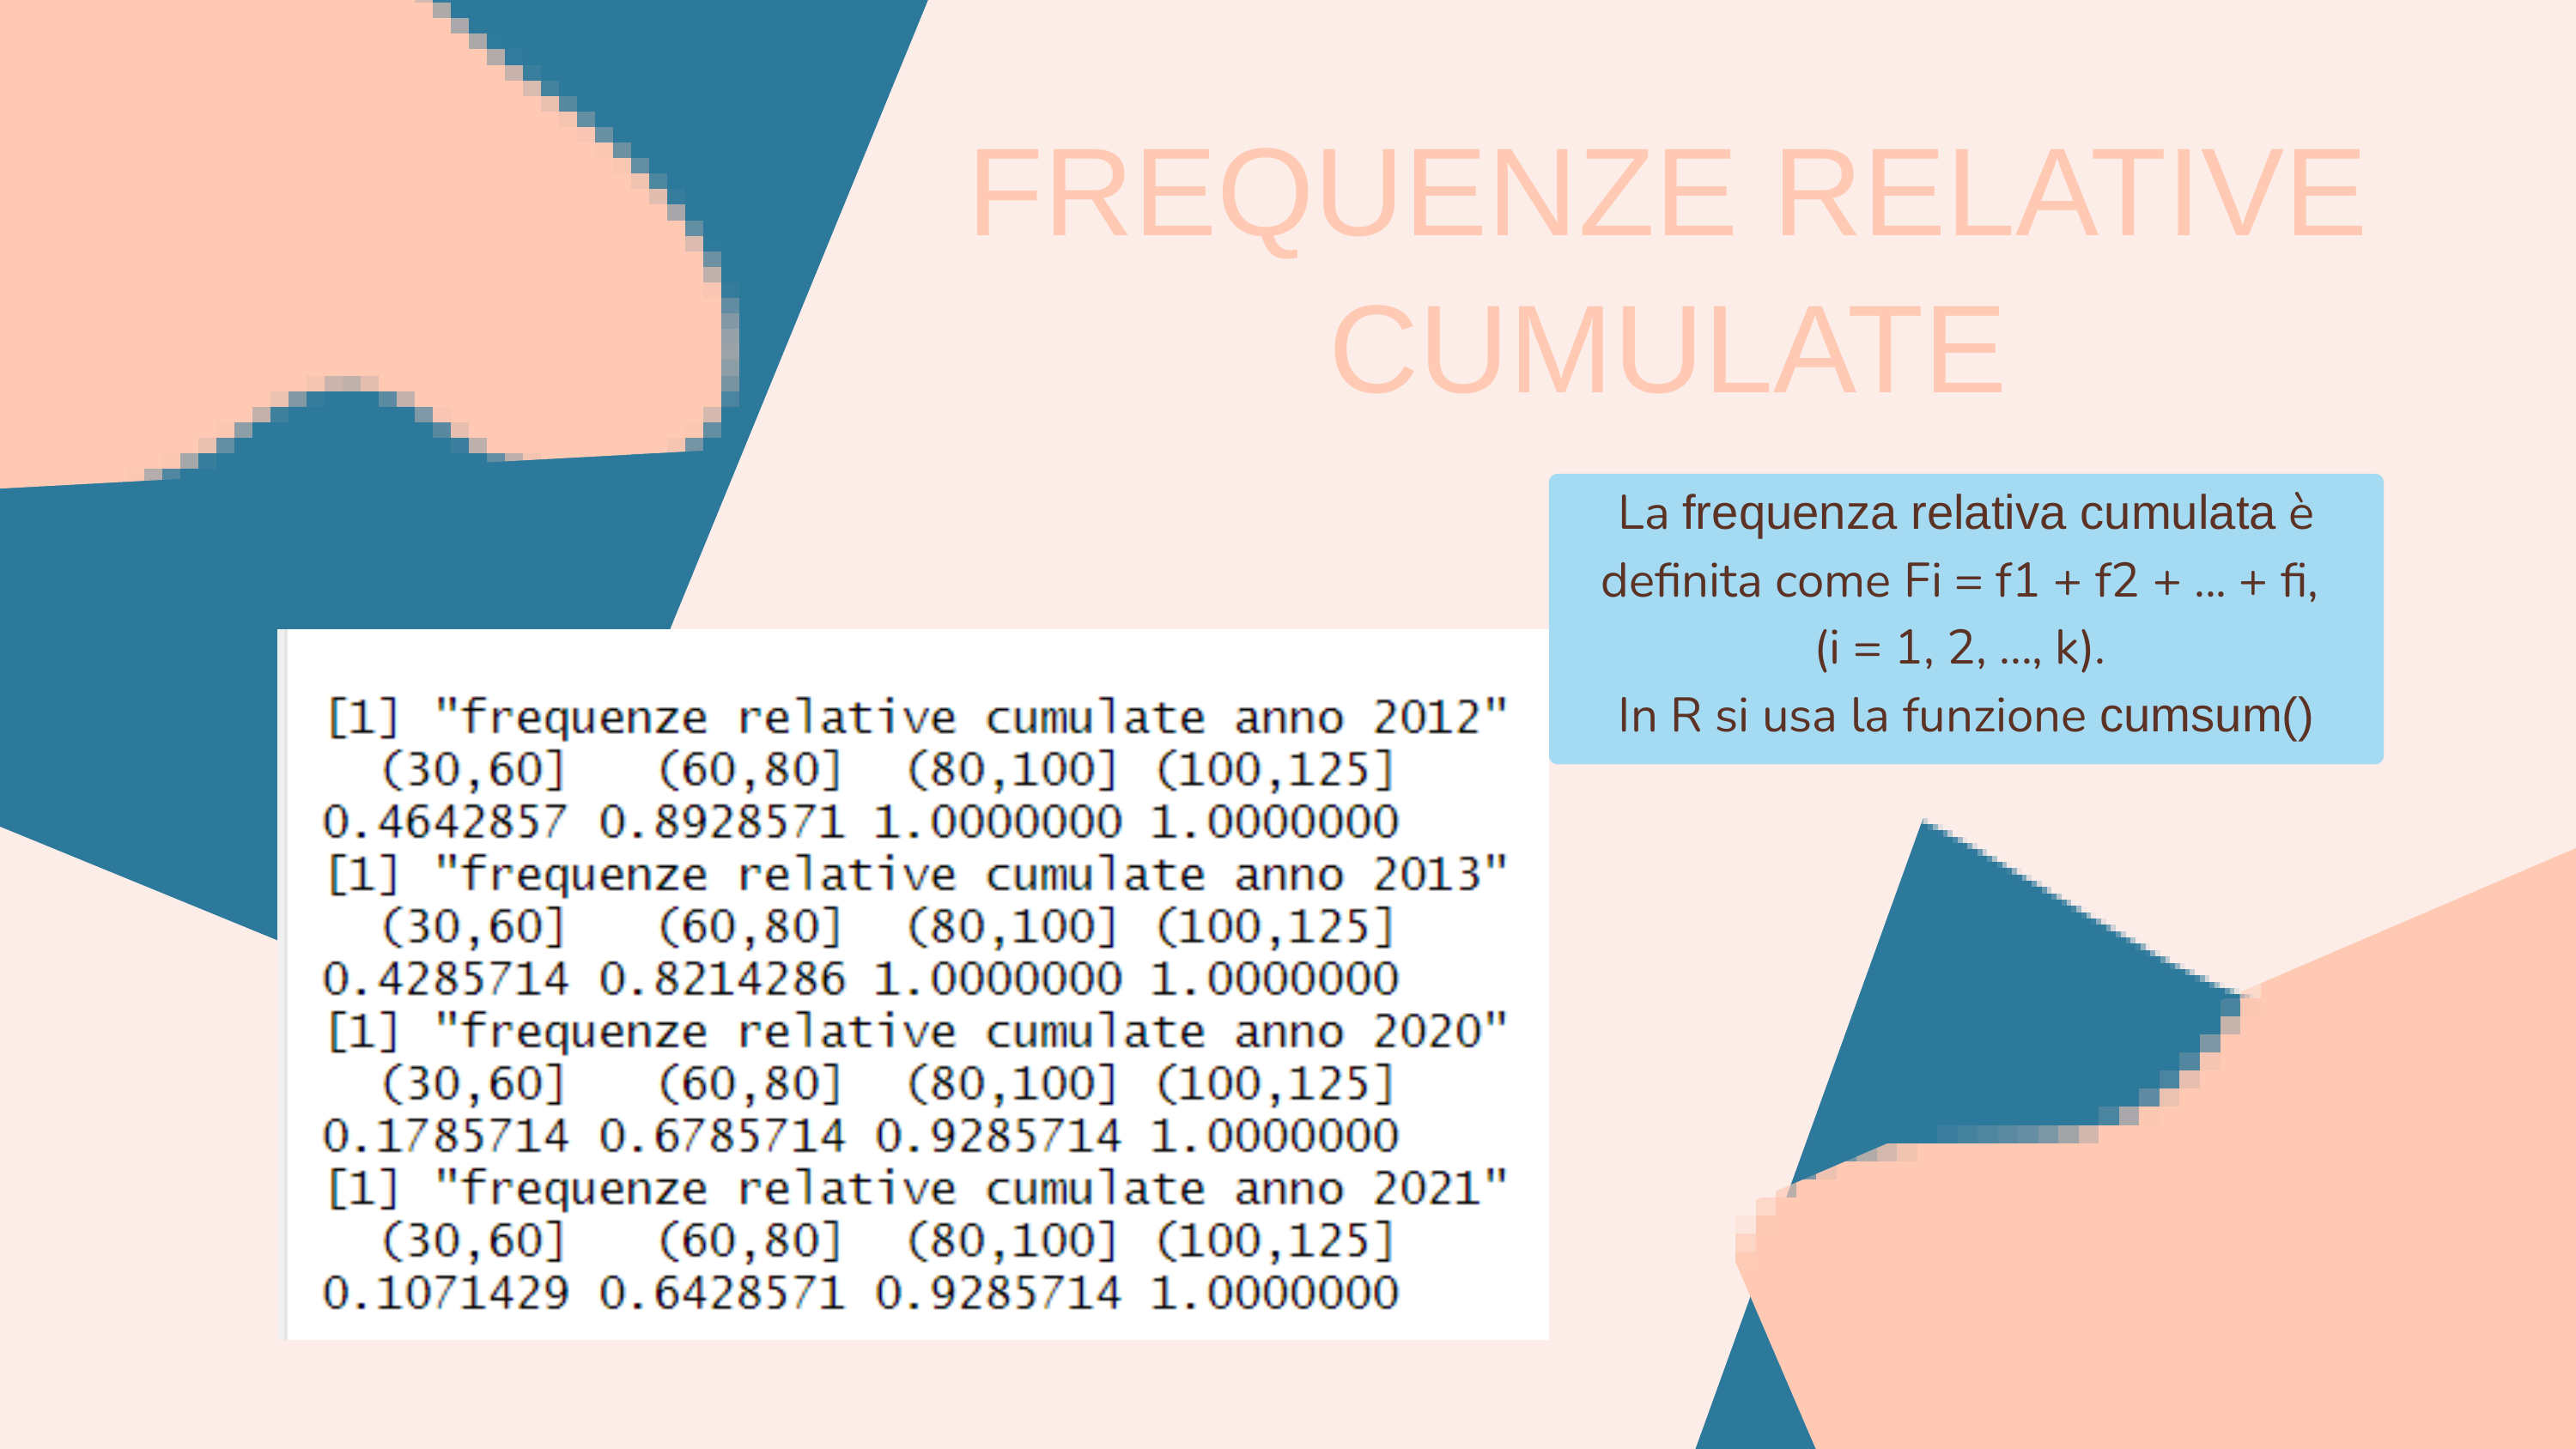

FREQUENZE RELATIVE CUMULATE

La frequenza relativa cumulata è definita come Fi = f1 + f2 + ... + fi,
(i = 1, 2, ..., k).
In R si usa la funzione cumsum()